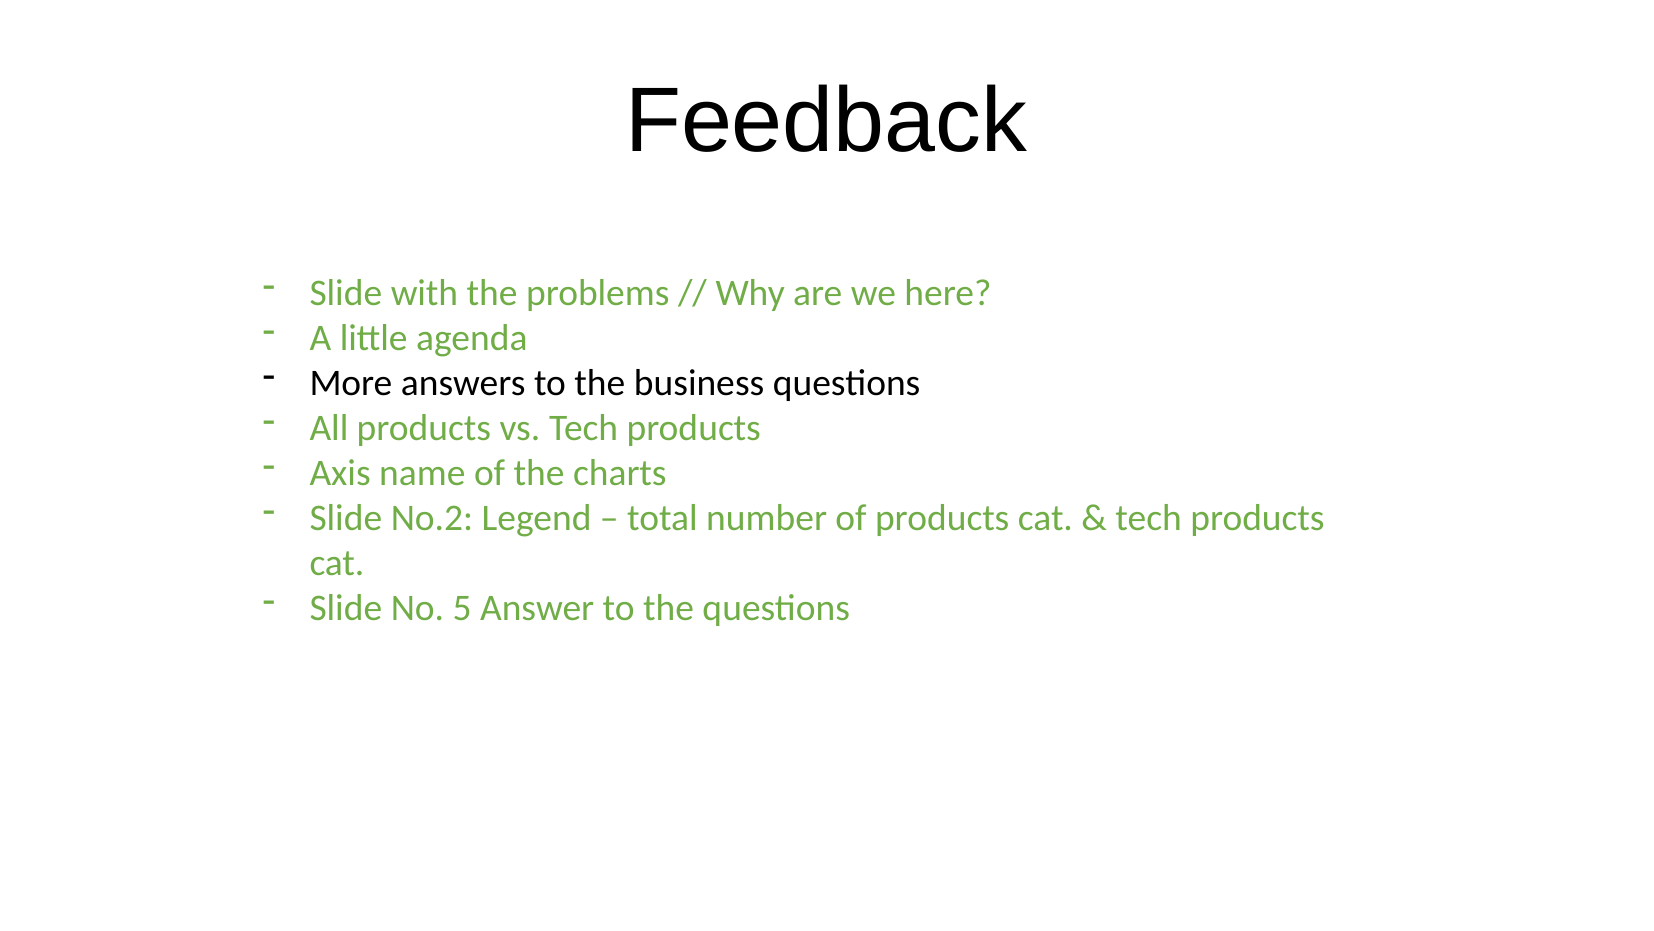

# Feedback
Slide with the problems // Why are we here?
A little agenda
More answers to the business questions
All products vs. Tech products
Axis name of the charts
Slide No.2: Legend – total number of products cat. & tech products cat.
Slide No. 5 Answer to the questions